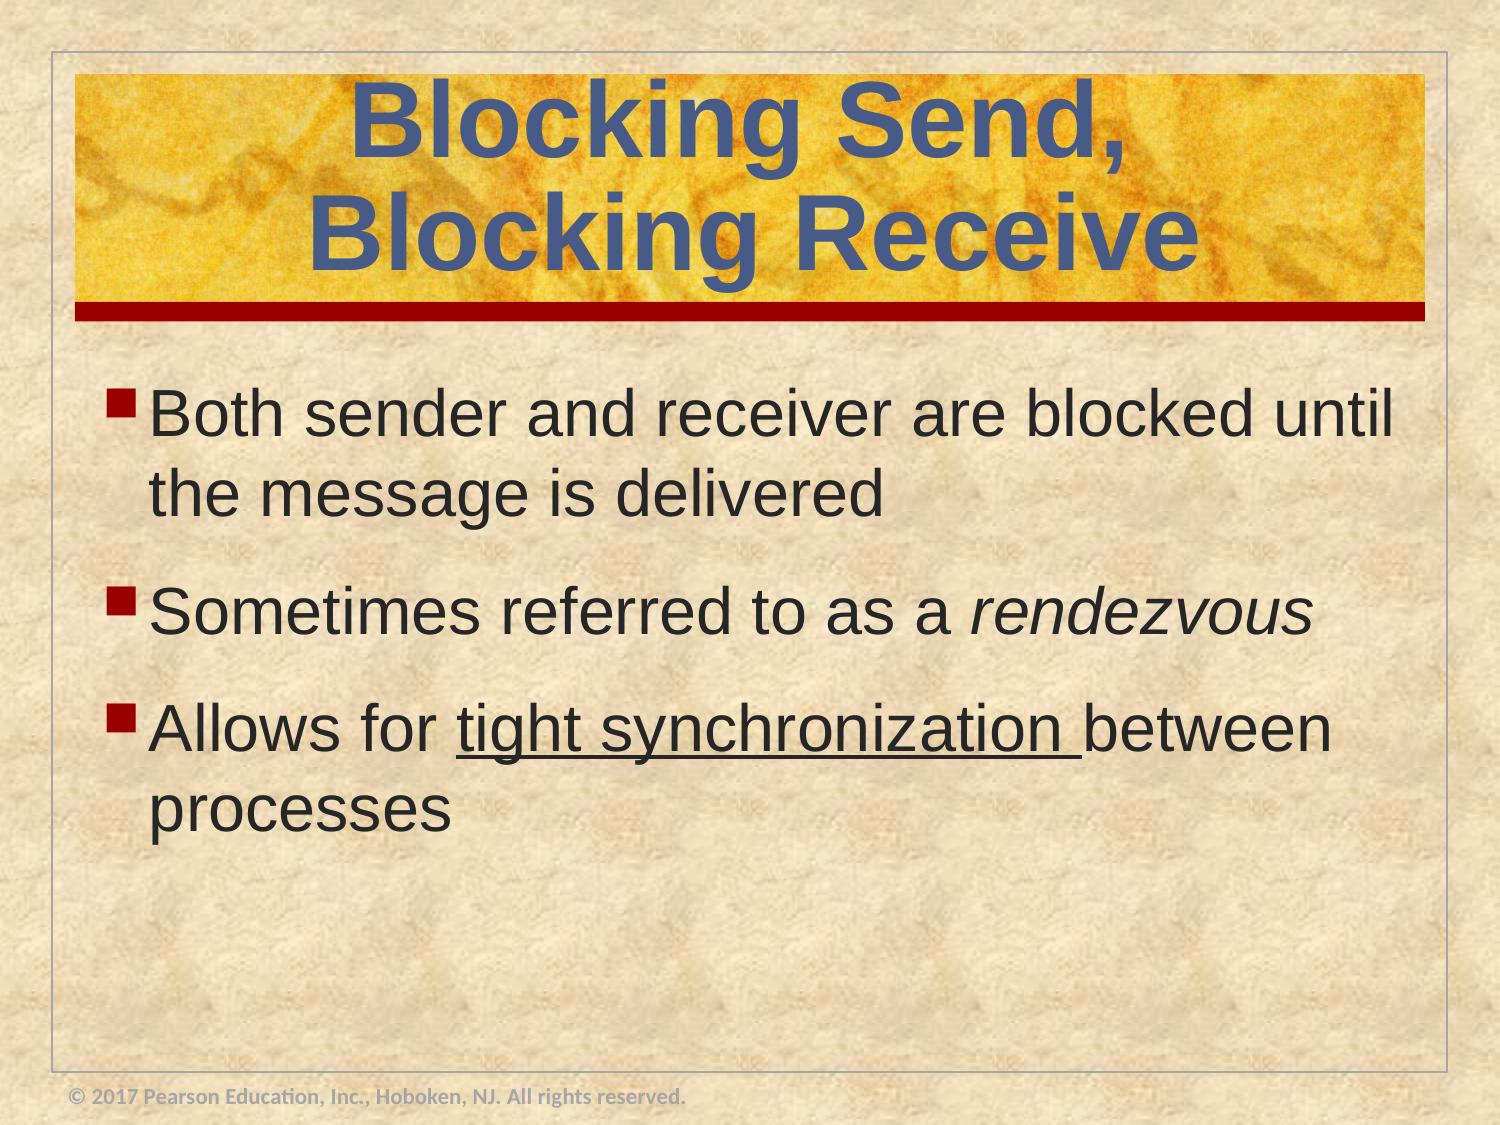

# Blocking Send, Blocking Receive
Both sender and receiver are blocked until the message is delivered
Sometimes referred to as a rendezvous
Allows for tight synchronization between processes

© 2017 Pearson Education, Inc., Hoboken, NJ. All rights reserved.